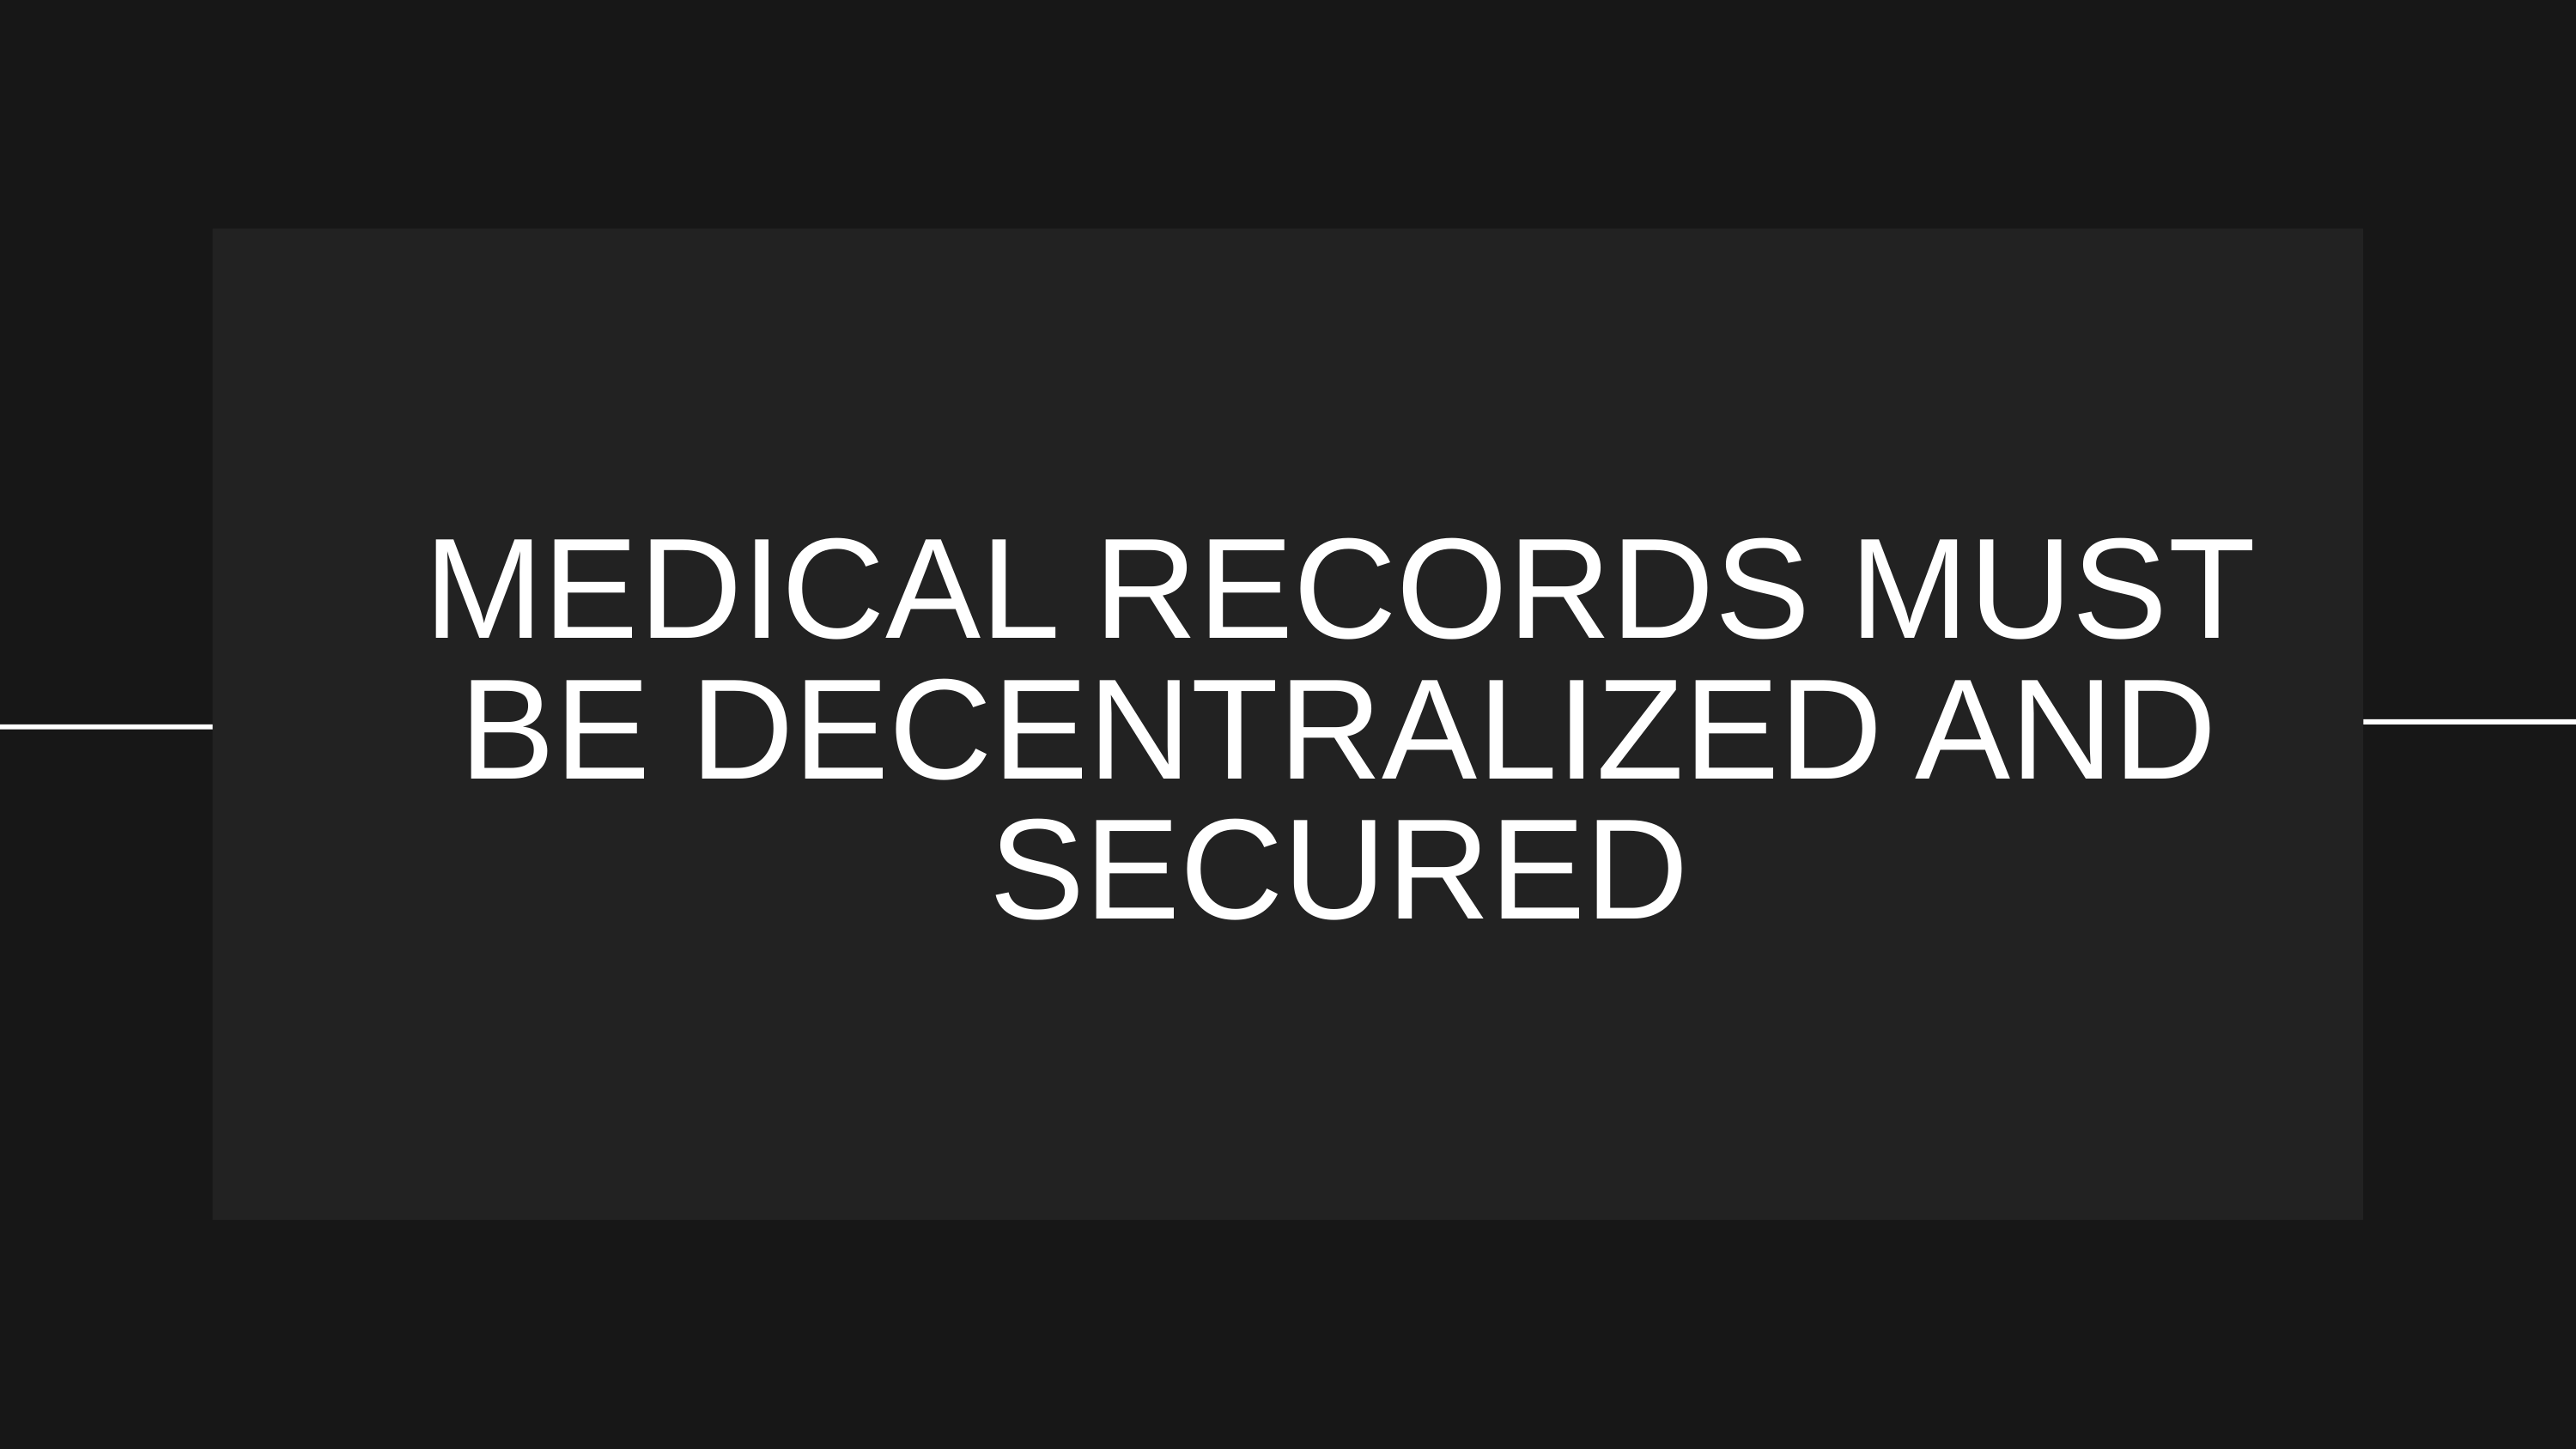

MEDICAL RECORDS MUST BE DECENTRALIZED AND SECURED